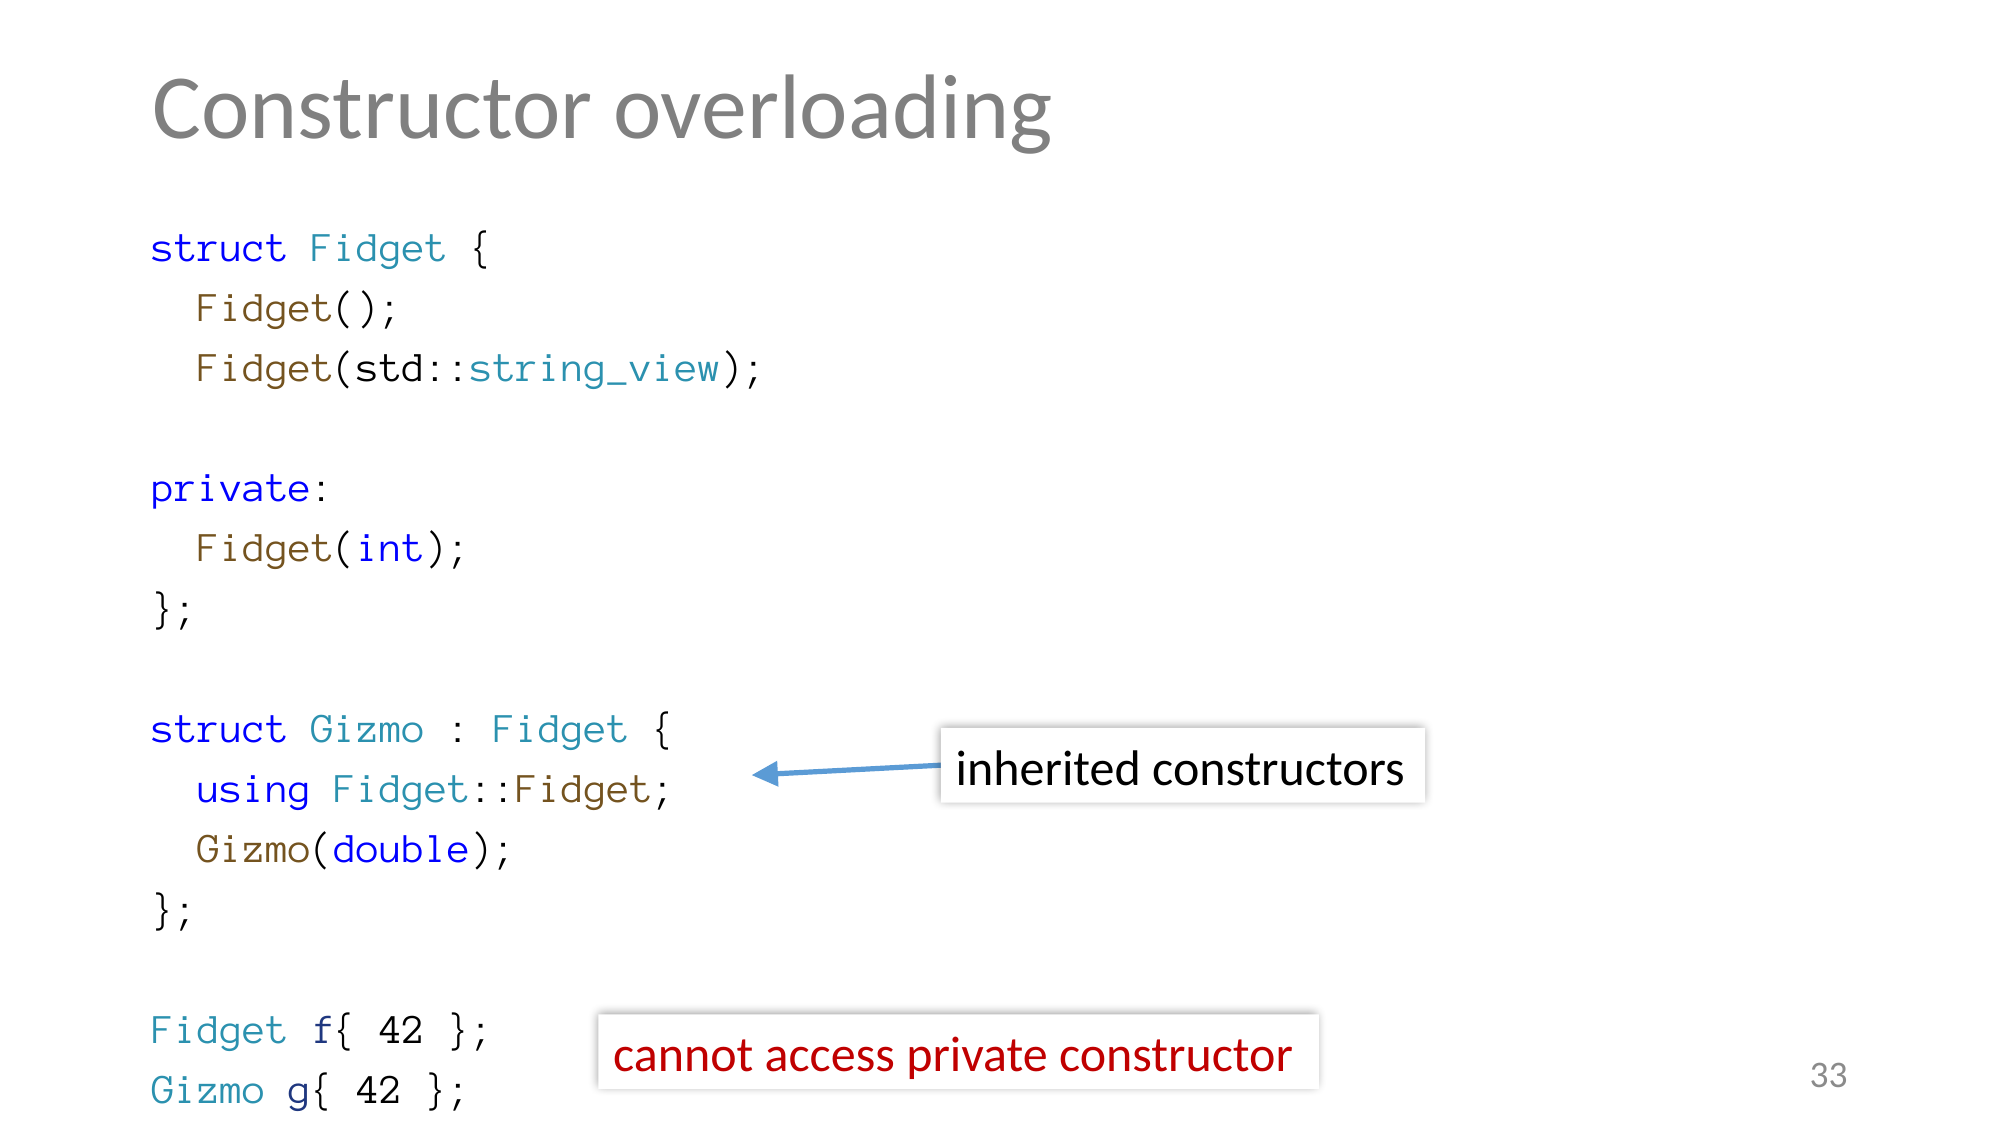

# Constructor overloading
struct Fidget {
  Fidget();
  Fidget(std::string_view);

private:
  Fidget(int);
};

struct Gizmo : Fidget {
  using Fidget::Fidget;
  Gizmo(double);
};

Fidget f{ 42 };
Gizmo g{ 42 };
inherited constructors
cannot access private constructor
33